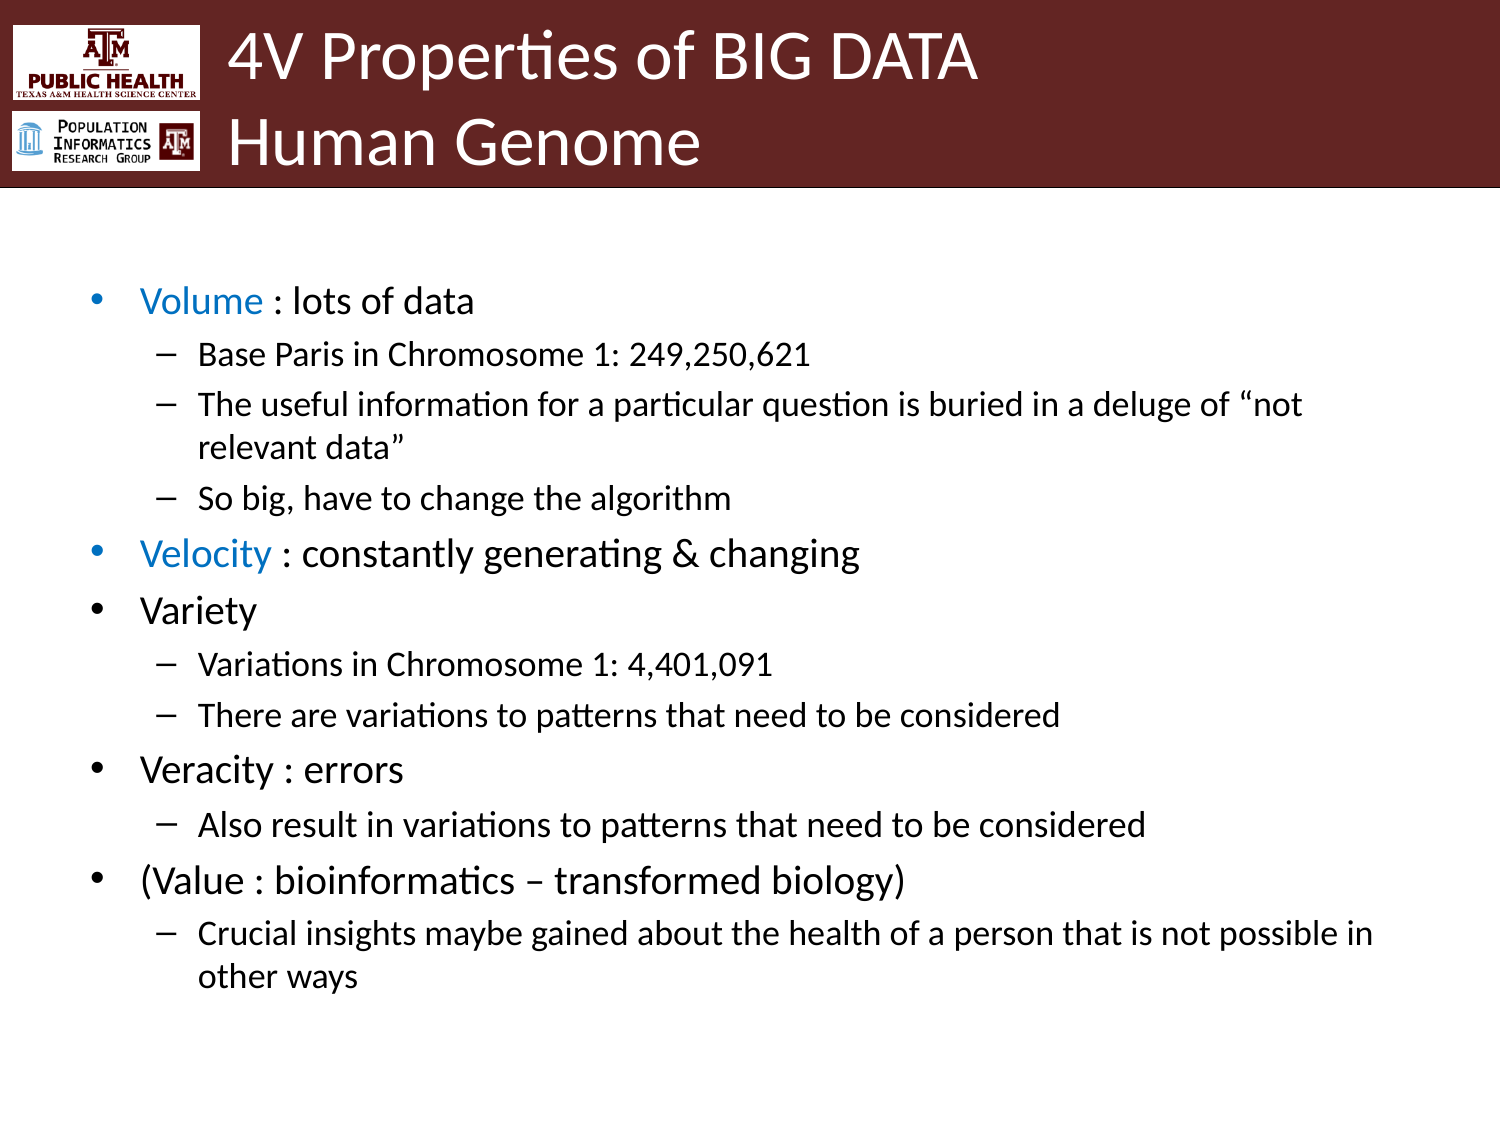

# 4V Properties of BIG DATA Human Genome
Volume : lots of data
Base Paris in Chromosome 1: 249,250,621
The useful information for a particular question is buried in a deluge of “not relevant data”
So big, have to change the algorithm
Velocity : constantly generating & changing
Variety
Variations in Chromosome 1: 4,401,091
There are variations to patterns that need to be considered
Veracity : errors
Also result in variations to patterns that need to be considered
(Value : bioinformatics – transformed biology)
Crucial insights maybe gained about the health of a person that is not possible in other ways